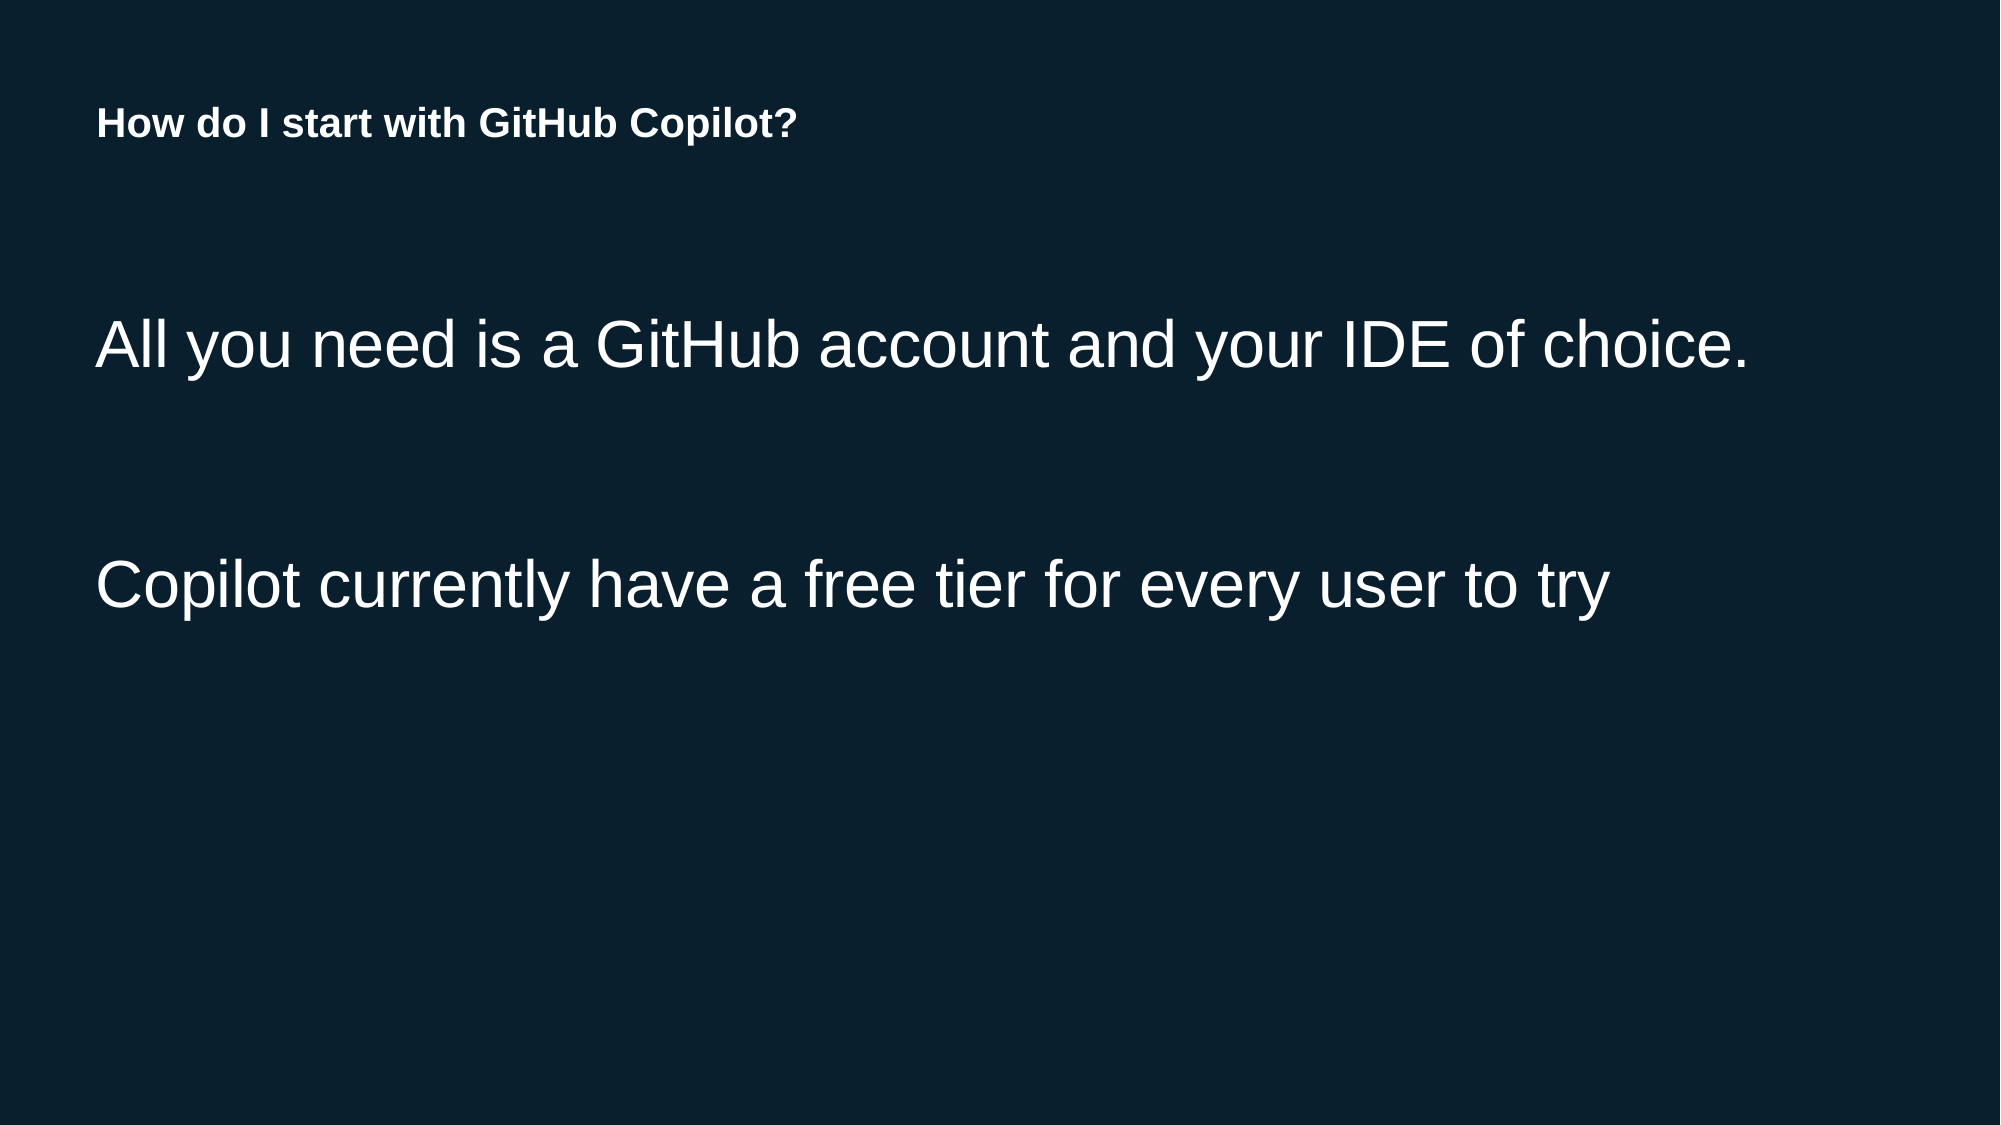

# How do I start with GitHub Copilot?
All you need is a GitHub account and your IDE of choice.

Copilot currently have a free tier for every user to try